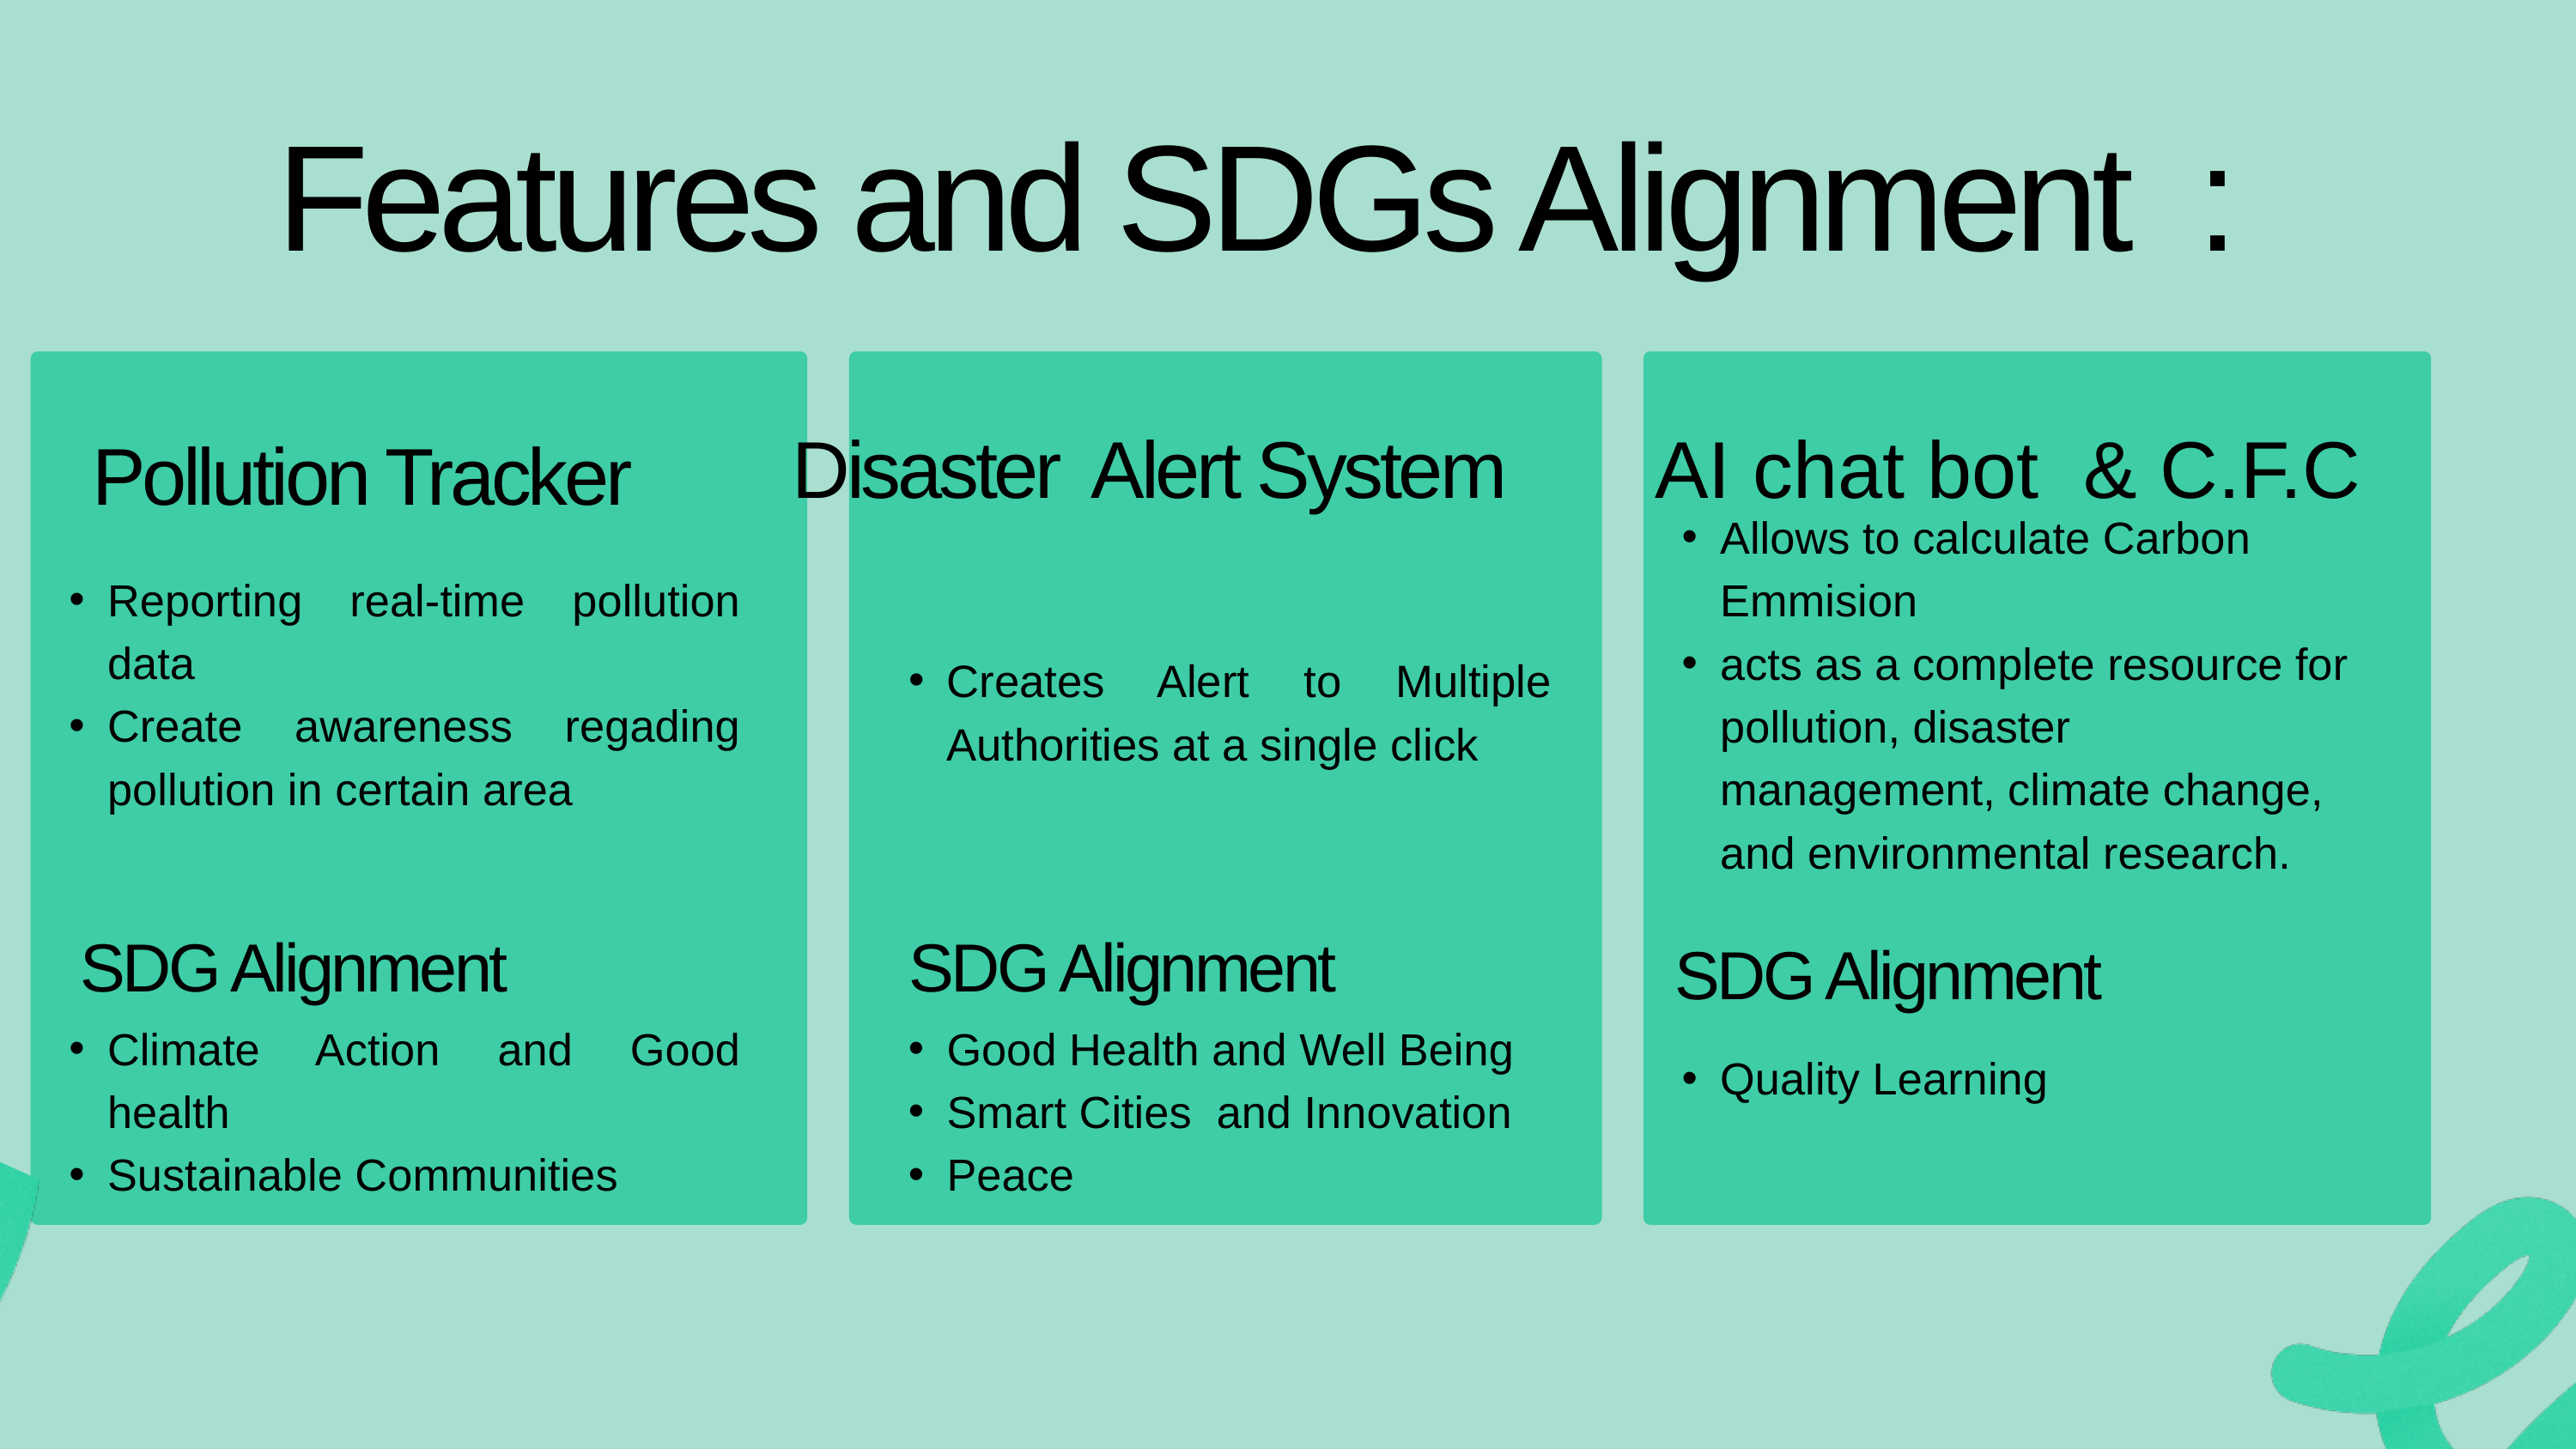

Features and SDGs Alignment  :

AI chat bot  & C.F.C
Disaster  Alert System
Pollution Tracker
Allows to calculate Carbon Emmision
acts as a complete resource for pollution, disaster management, climate change, and environmental research.
Reporting real-time pollution data
Create awareness regading pollution in certain area
Creates Alert to Multiple Authorities at a single click

SDG Alignment
SDG Alignment
SDG Alignment
Climate Action and Good health
Sustainable Communities

Good Health and Well Being
Smart Cities  and Innovation
Peace
Quality Learning